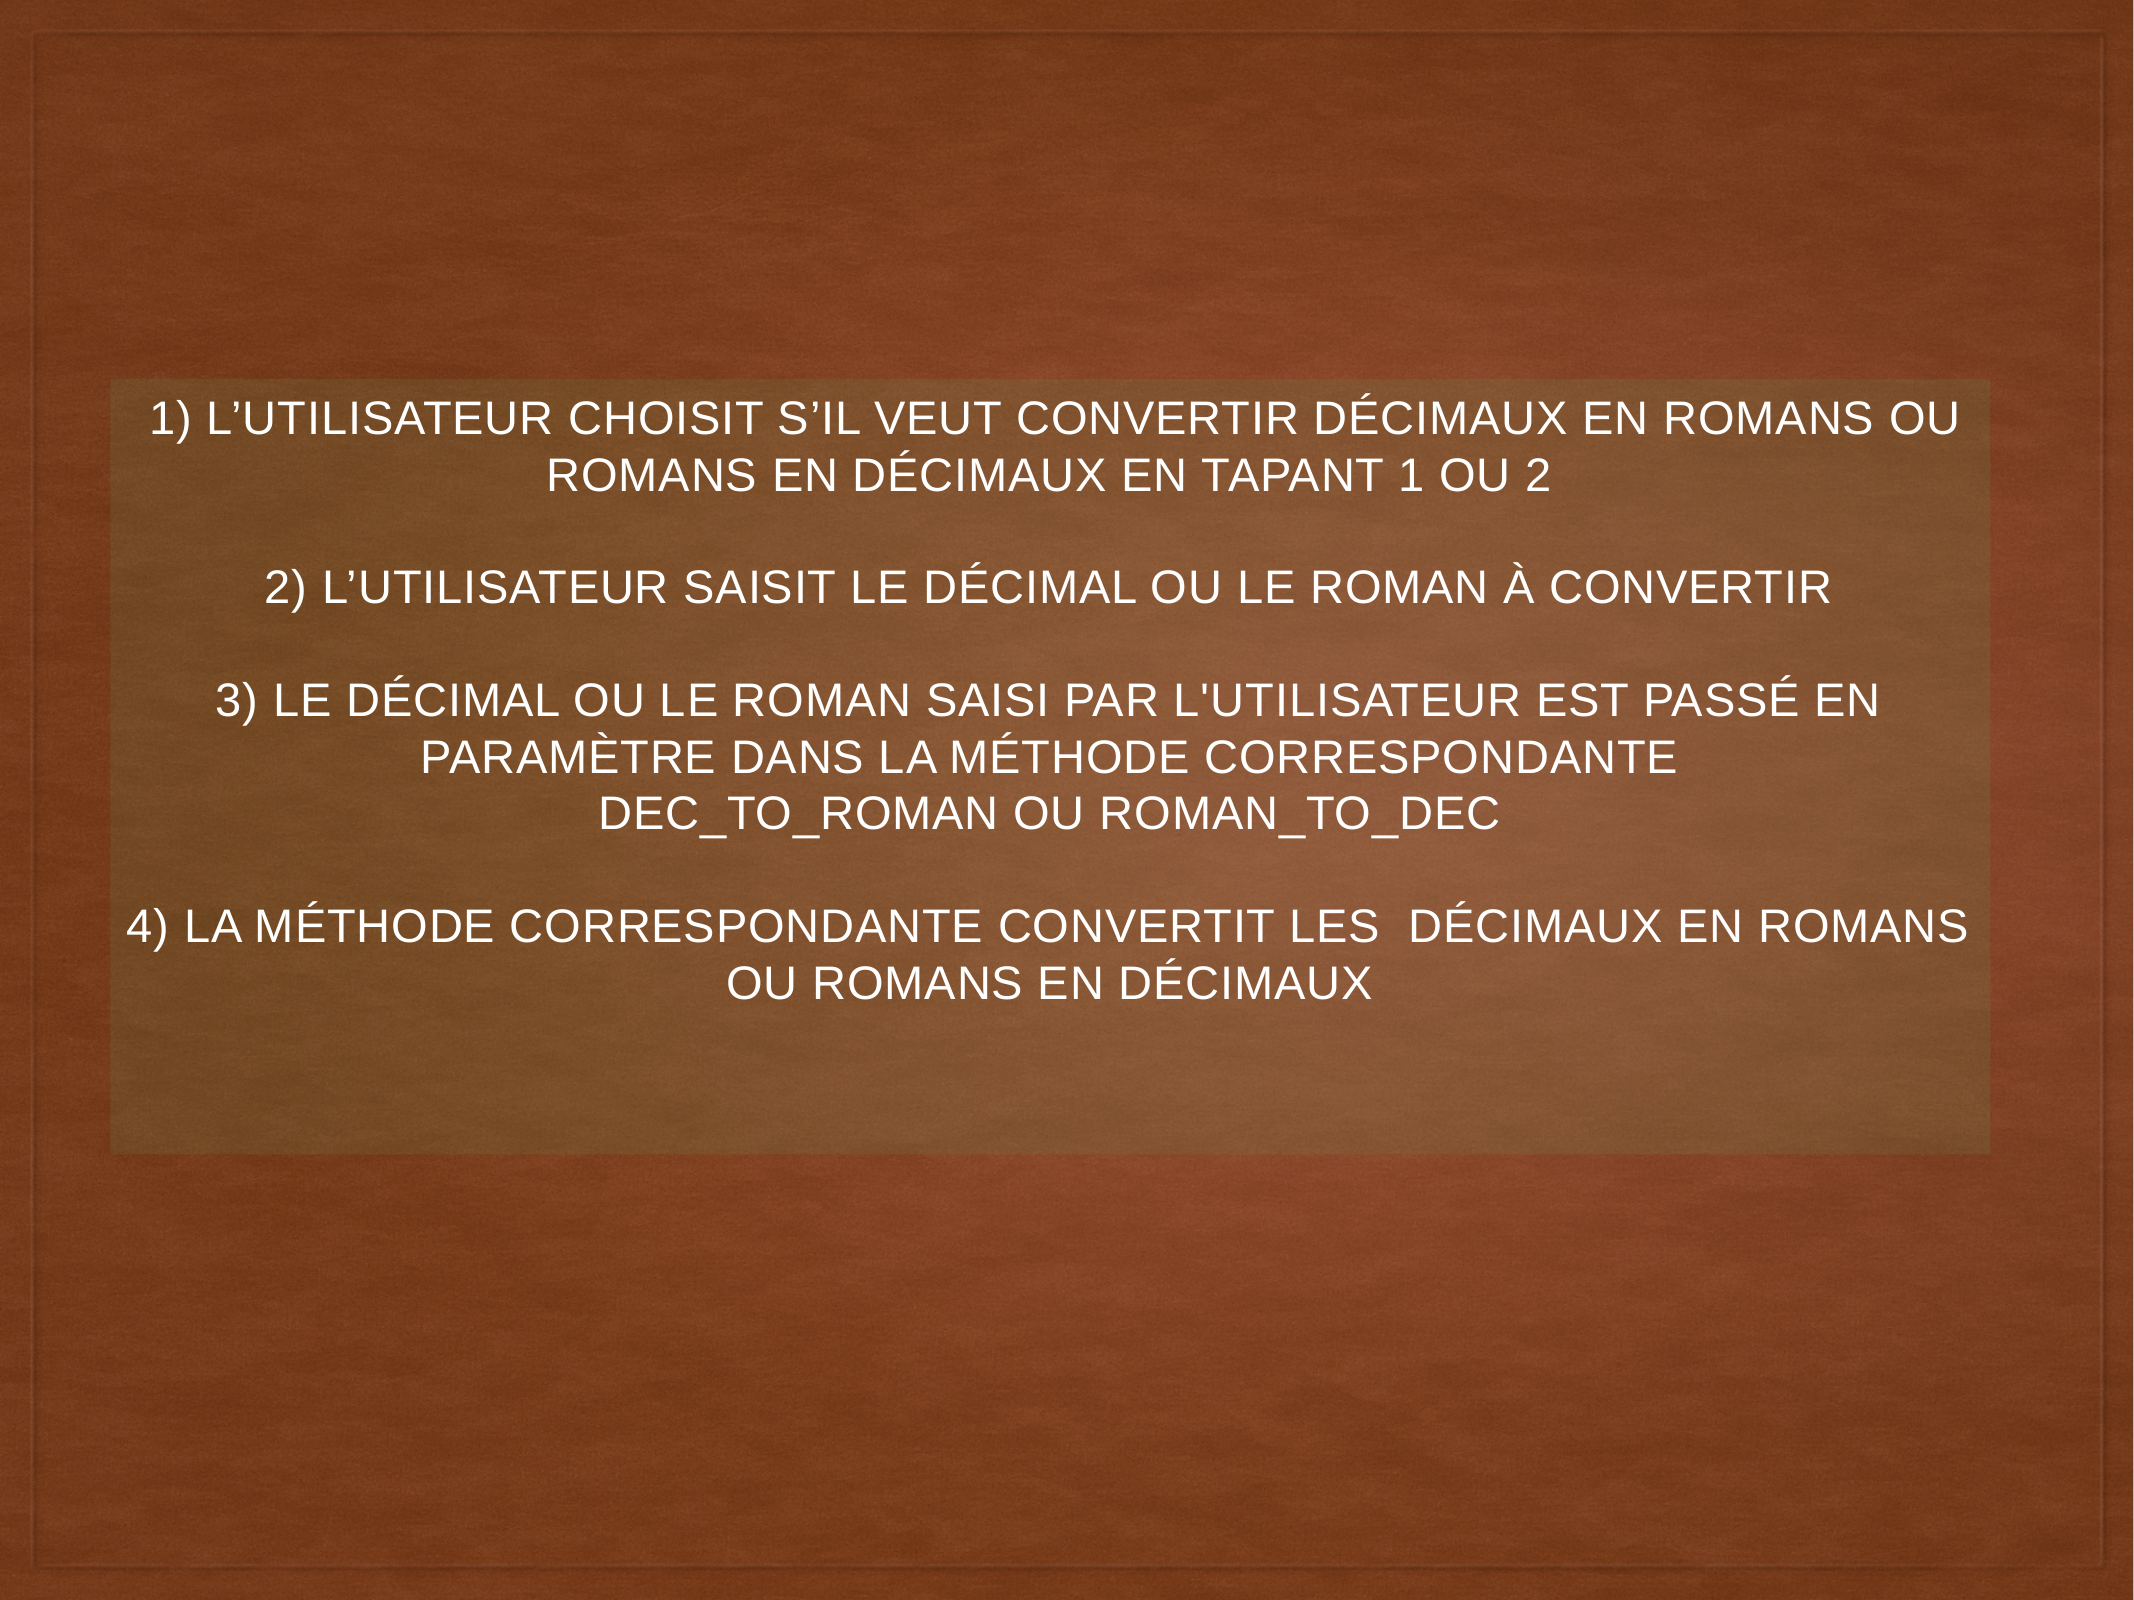

# 1) L’utilisateur choisit S’il veut convertir décimaux en romans ou romans en décimaux en tapant 1 ou 2

2) l’utilisateur Saisit le décimal ou le roman à convertir

3) Le décimal ou le roman saisi par l'utilisateur est passé en paramètre dans la méthode correspondante
dec_to_roman ou roman_to_dec

4) La méthode correspondante convertit les  décimaux en romans ou romans en décimaux